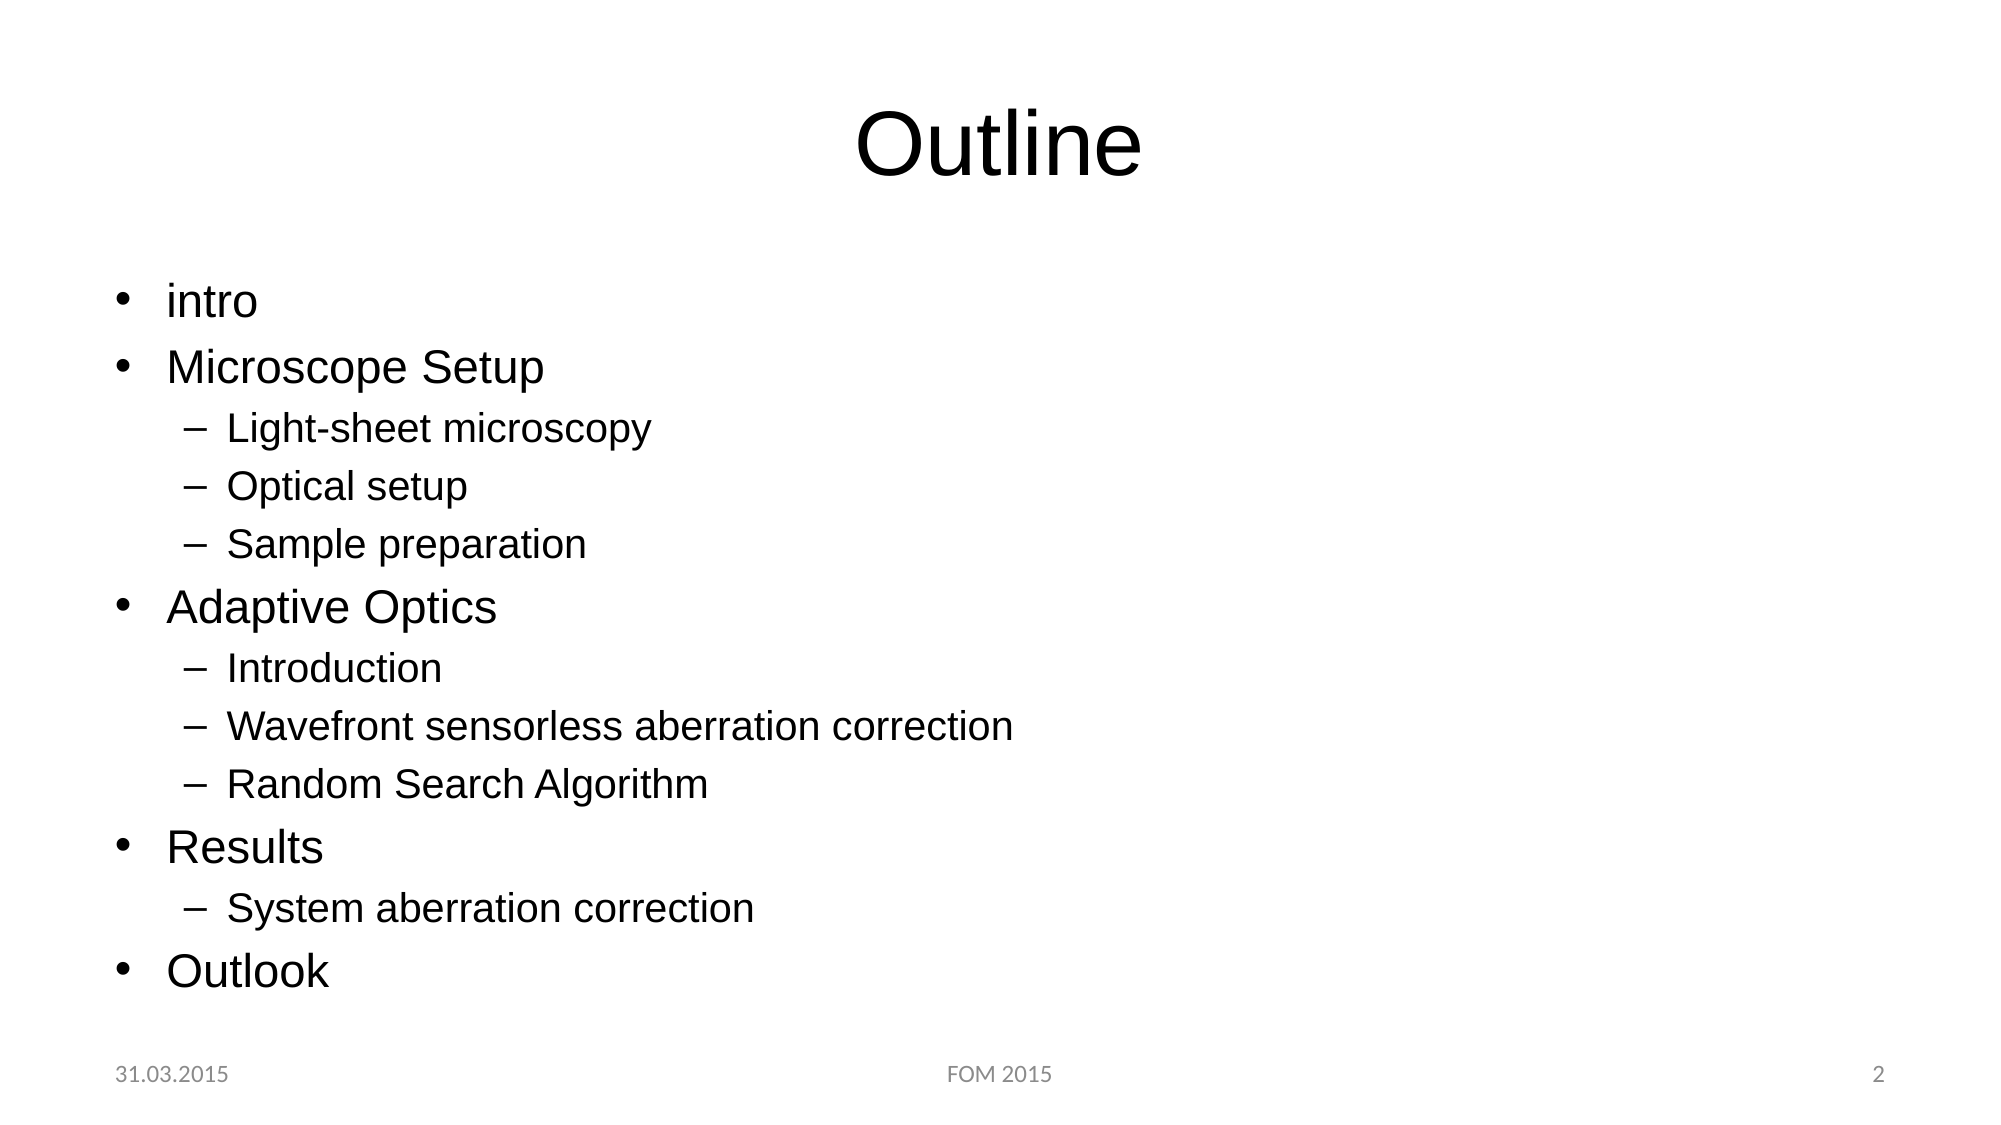

# Outline
intro
Microscope Setup
Light-sheet microscopy
Optical setup
Sample preparation
Adaptive Optics
Introduction
Wavefront sensorless aberration correction
Random Search Algorithm
Results
System aberration correction
Outlook

31.03.2015
FOM 2015
2